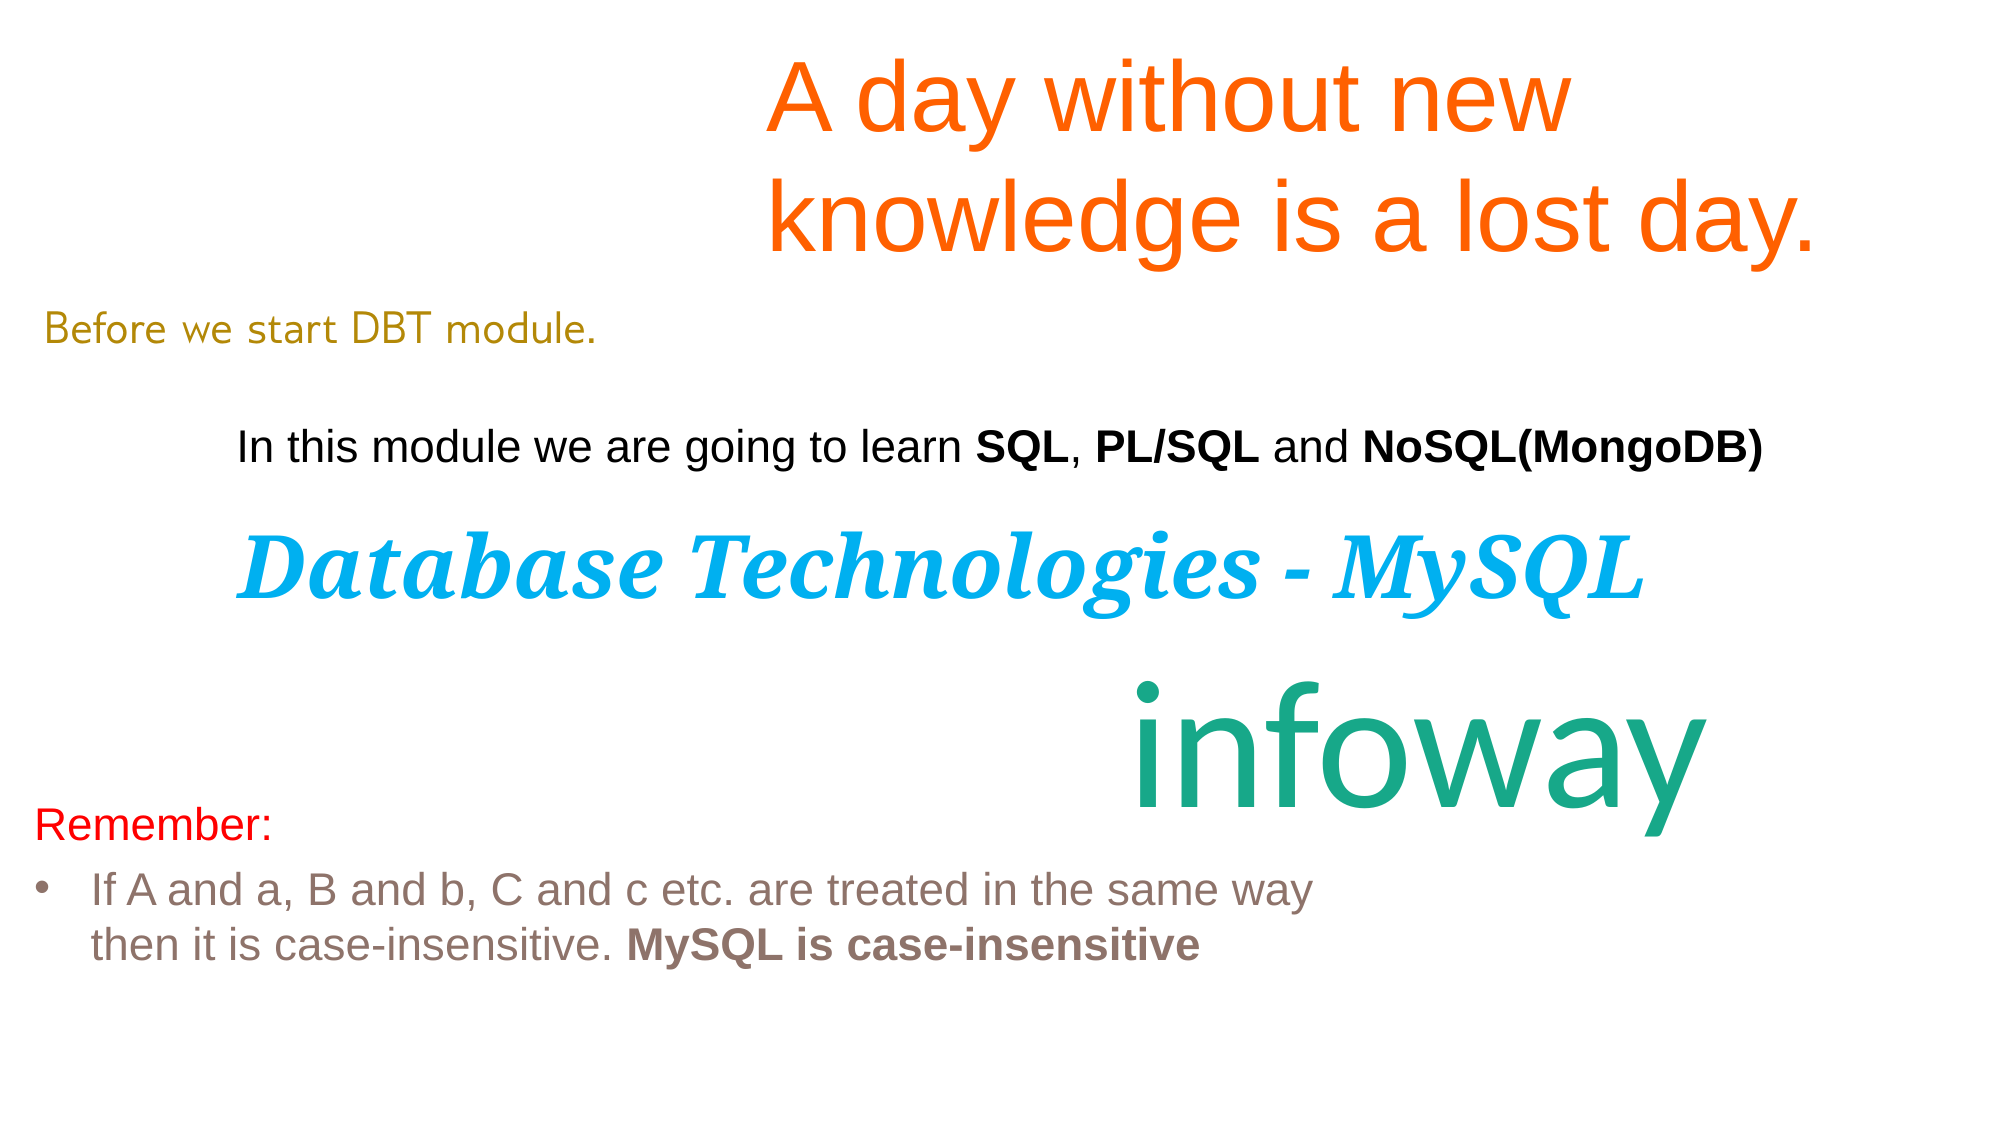

A day without new knowledge is a lost day.
Before we start DBT module.
In this module we are going to learn SQL, PL/SQL and NoSQL(MongoDB)
# Database Technologies - MySQL
infoway
Remember:

If A and a, B and b, C and c etc. are treated in the same way then it is case-insensitive. MySQL is case-insensitive